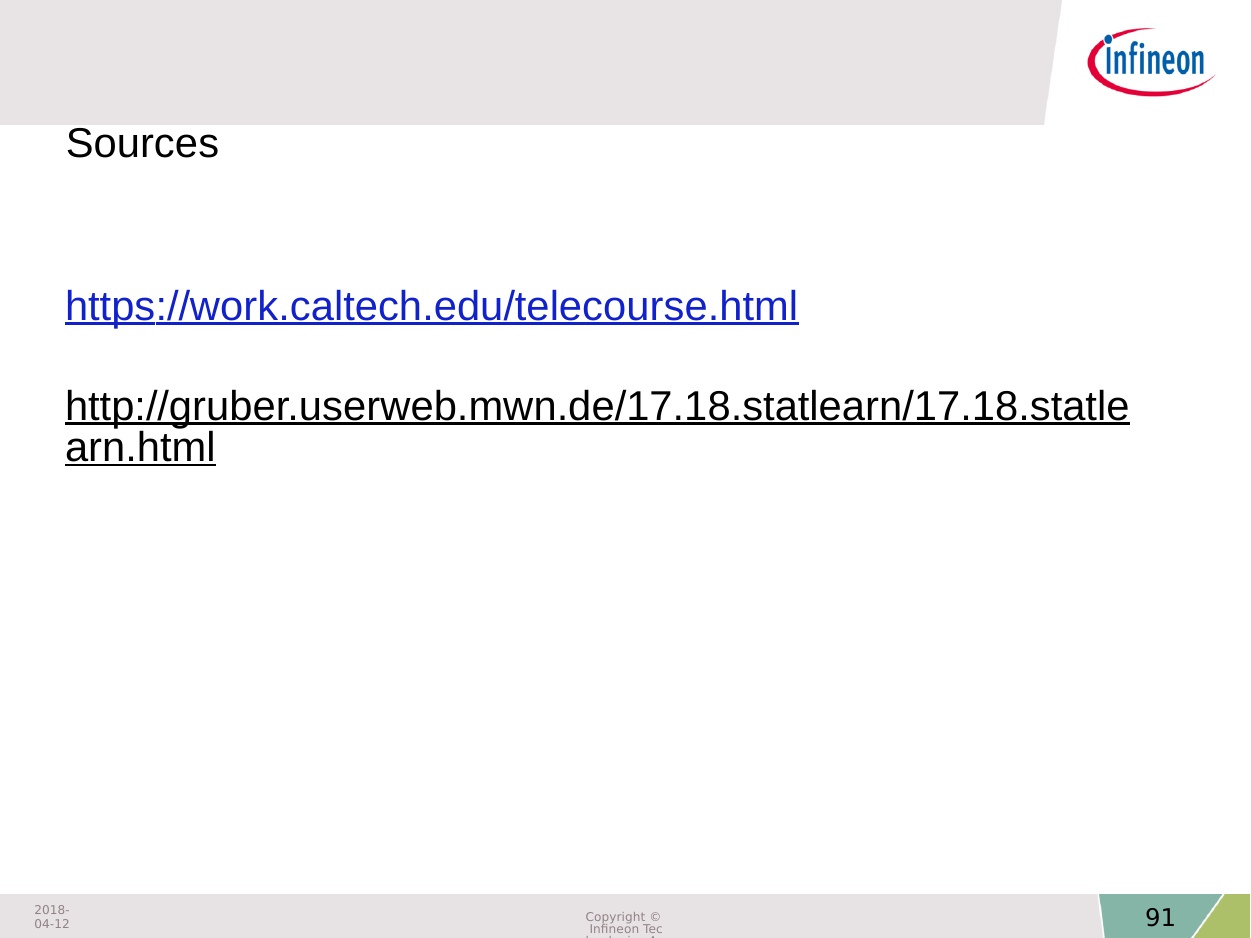

Sources
https://work.caltech.edu/telecourse.html

http://gruber.userweb.mwn.de/17.18.statlearn/17.18.statlearn.html

2018-04-12
Copyright © Infineon Technologies AG 2018. All rights reserved.
91